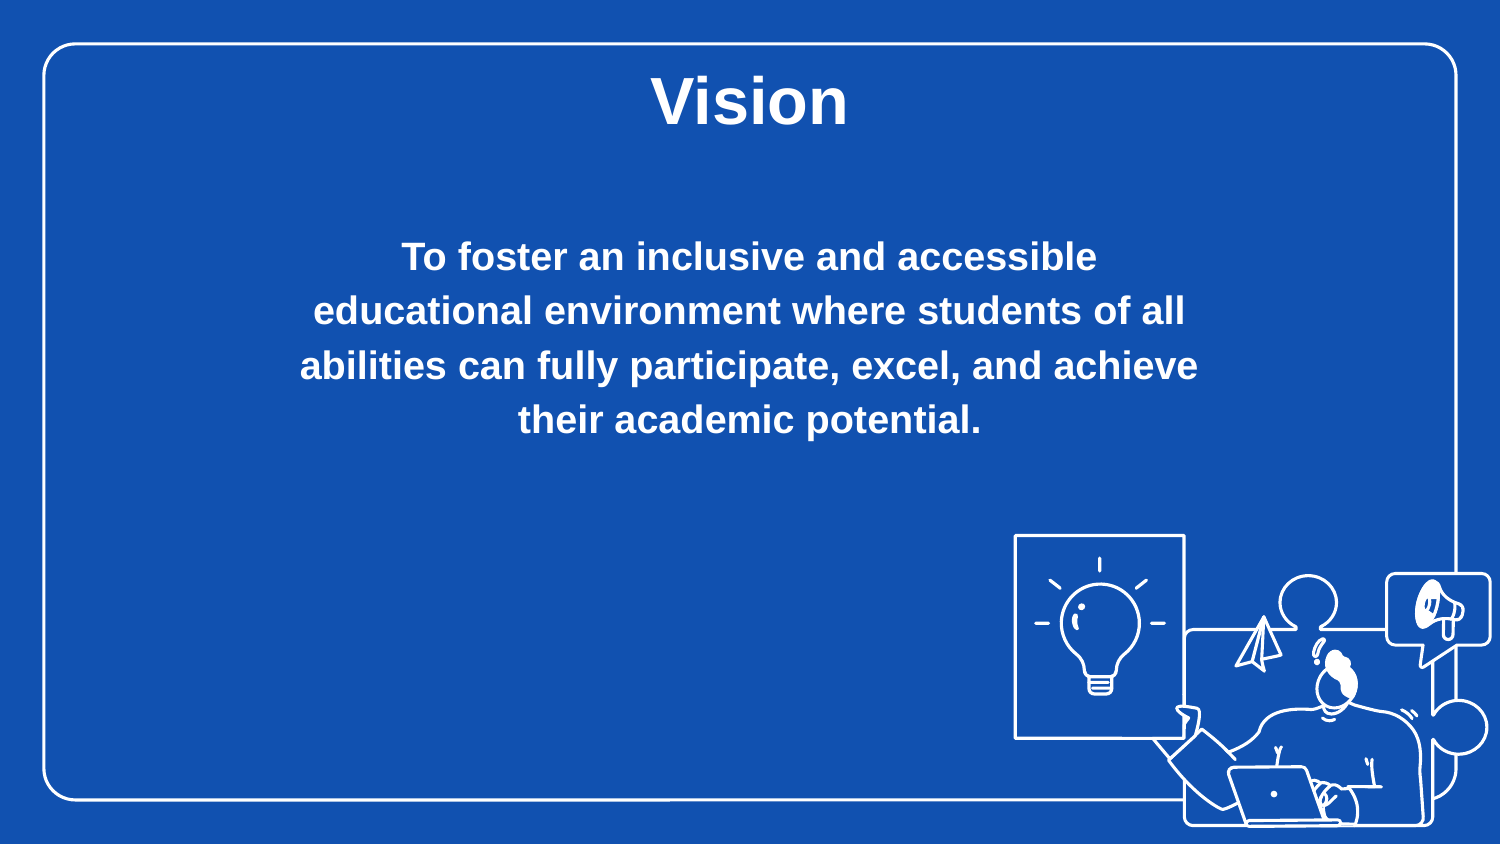

# Vision
To foster an inclusive and accessible educational environment where students of all abilities can fully participate, excel, and achieve their academic potential.